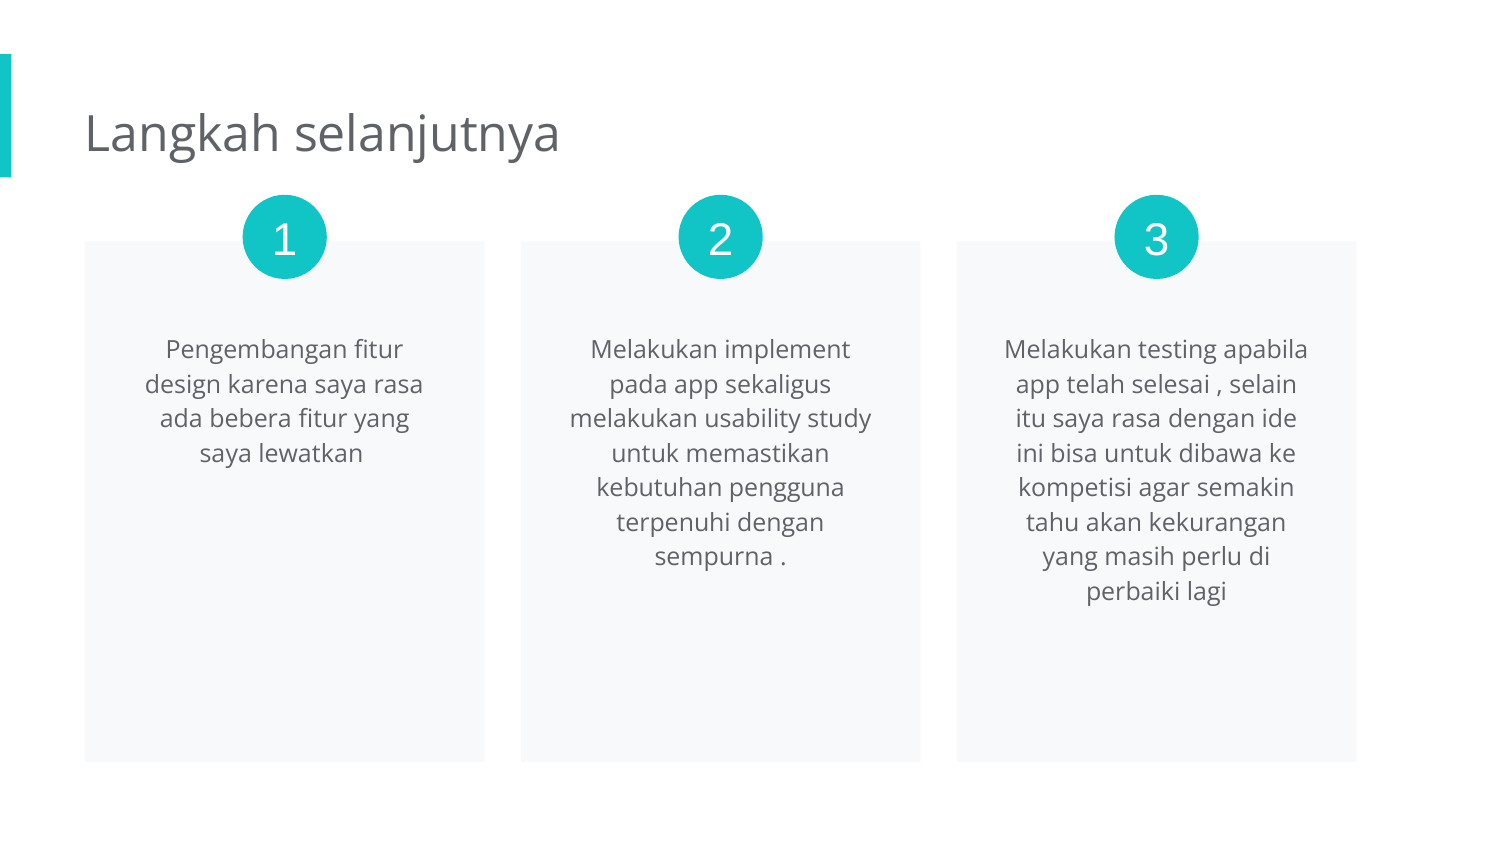

Langkah selanjutnya
1
2
3

Pengembangan fitur design karena saya rasa ada bebera fitur yang saya lewatkan
Melakukan implement pada app sekaligus melakukan usability study untuk memastikan kebutuhan pengguna terpenuhi dengan sempurna .

Melakukan testing apabila app telah selesai , selain itu saya rasa dengan ide ini bisa untuk dibawa ke kompetisi agar semakin tahu akan kekurangan yang masih perlu di perbaiki lagi